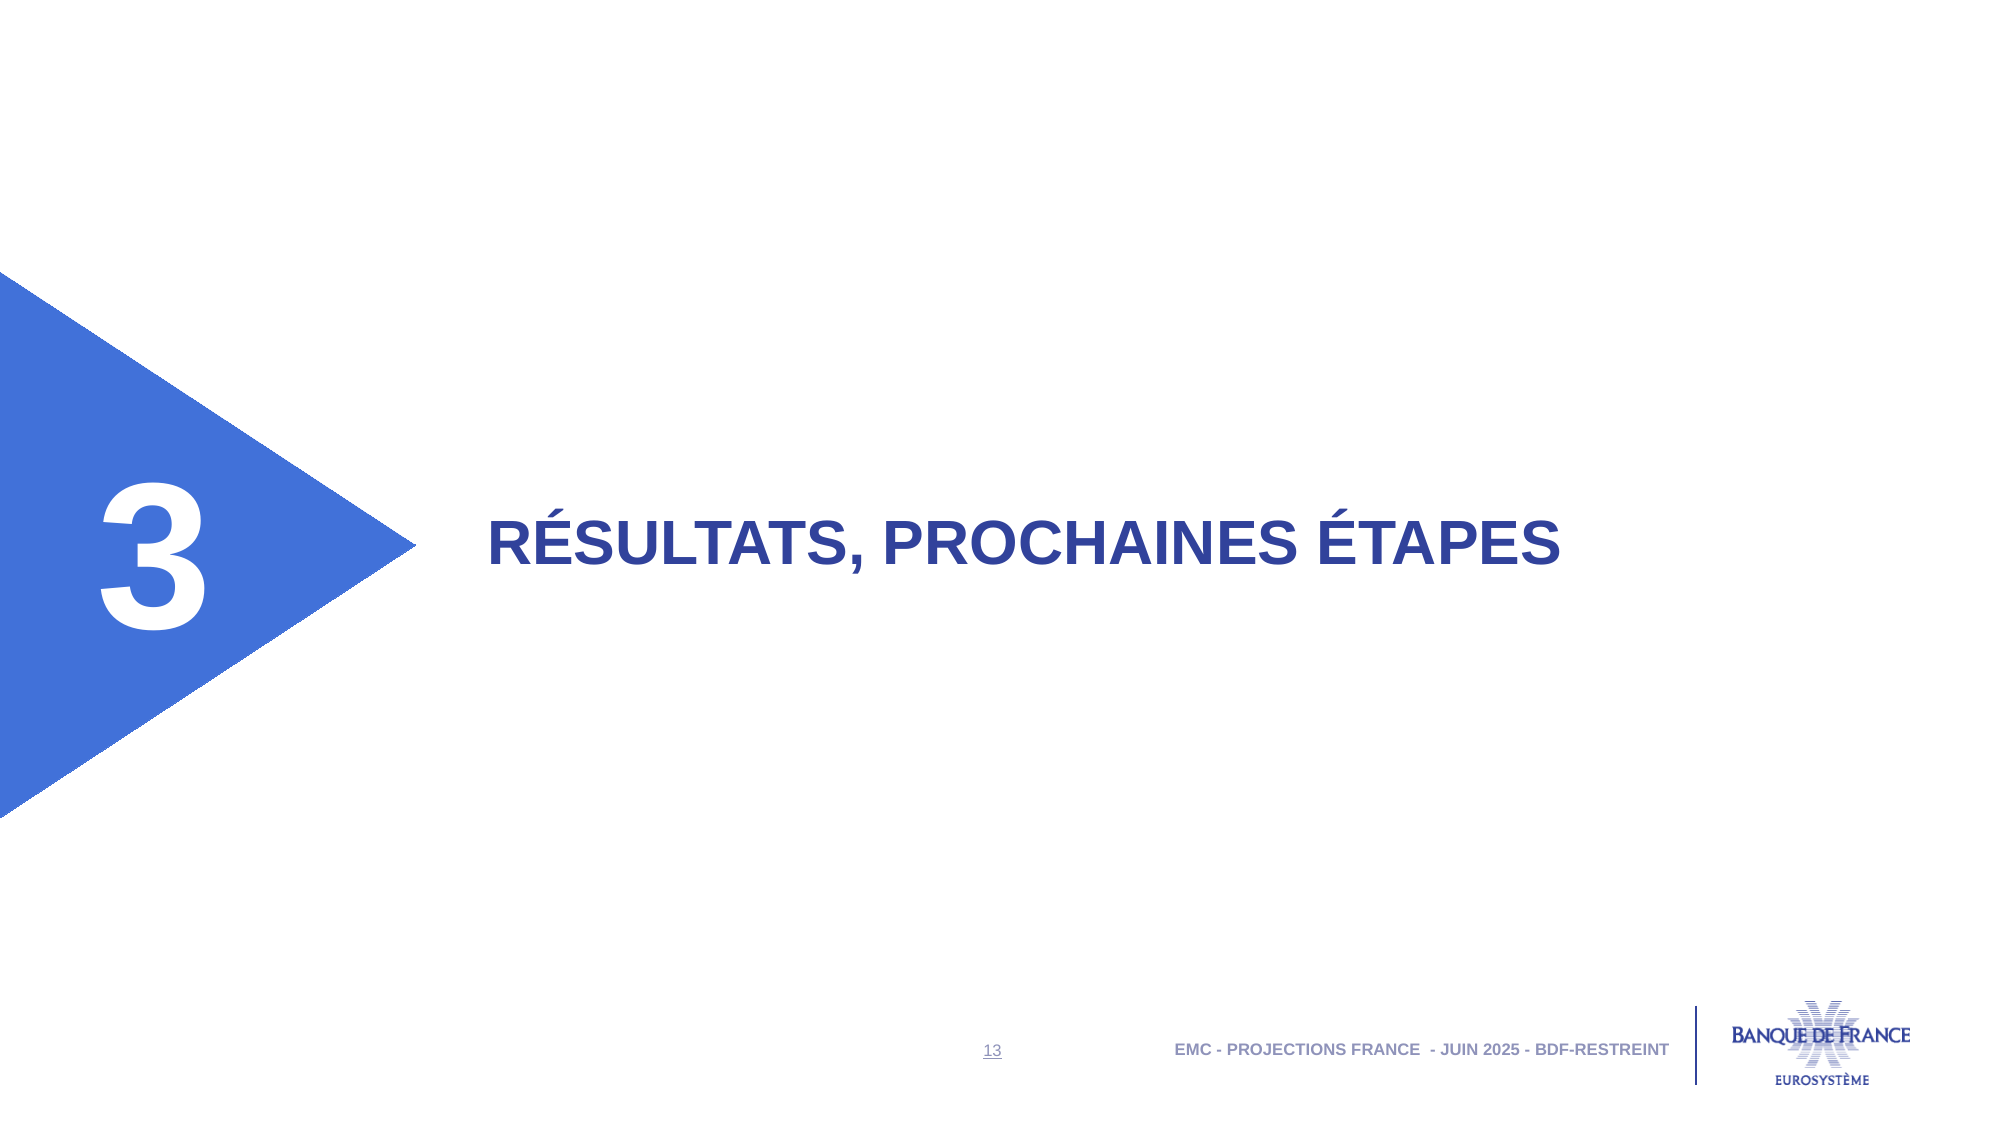

3
# Résultats, prochaines étapes
EMC - Projections France  - juin 2025 - BDF-RESTREINT
13